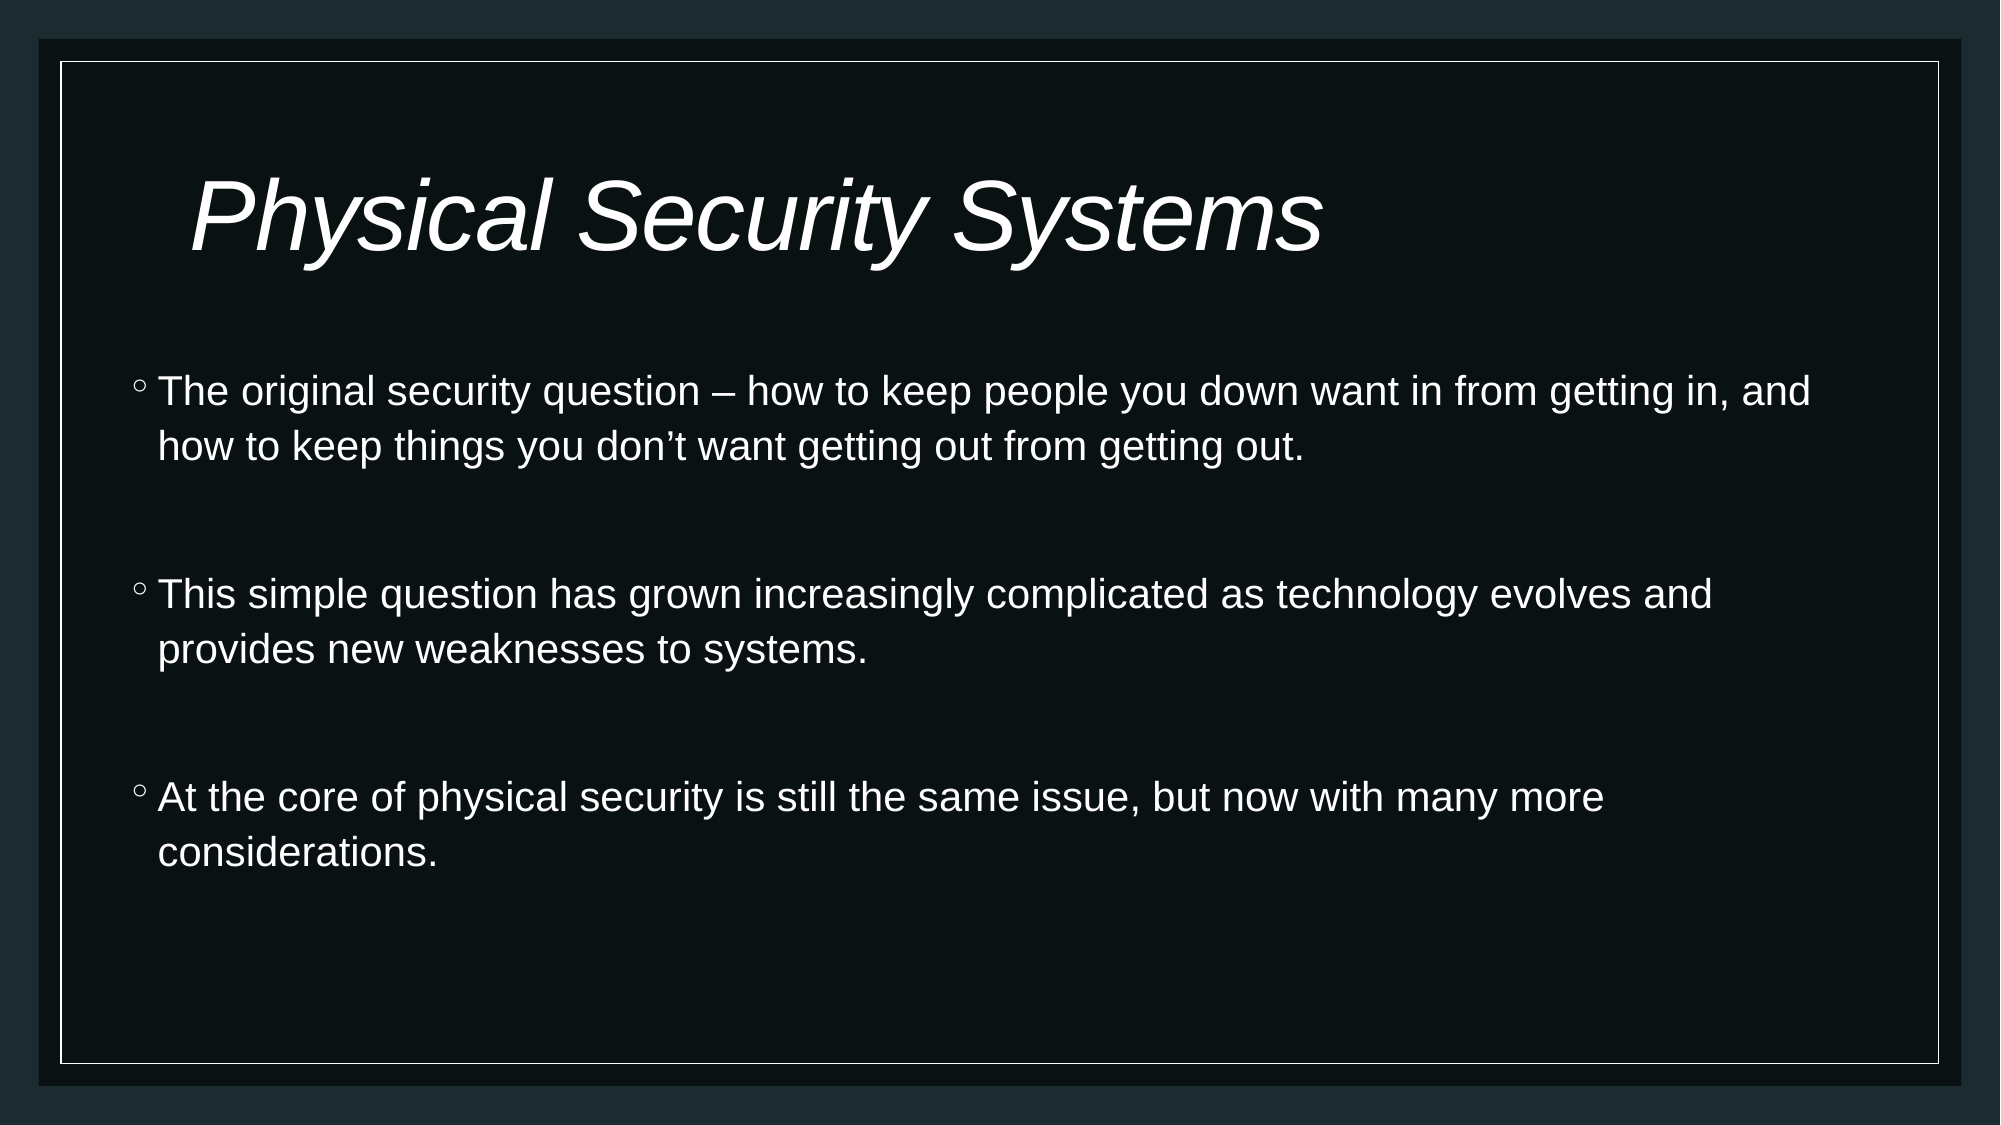

# Physical Security Systems
The original security question – how to keep people you down want in from getting in, and how to keep things you don’t want getting out from getting out.

This simple question has grown increasingly complicated as technology evolves and provides new weaknesses to systems.

At the core of physical security is still the same issue, but now with many more considerations.